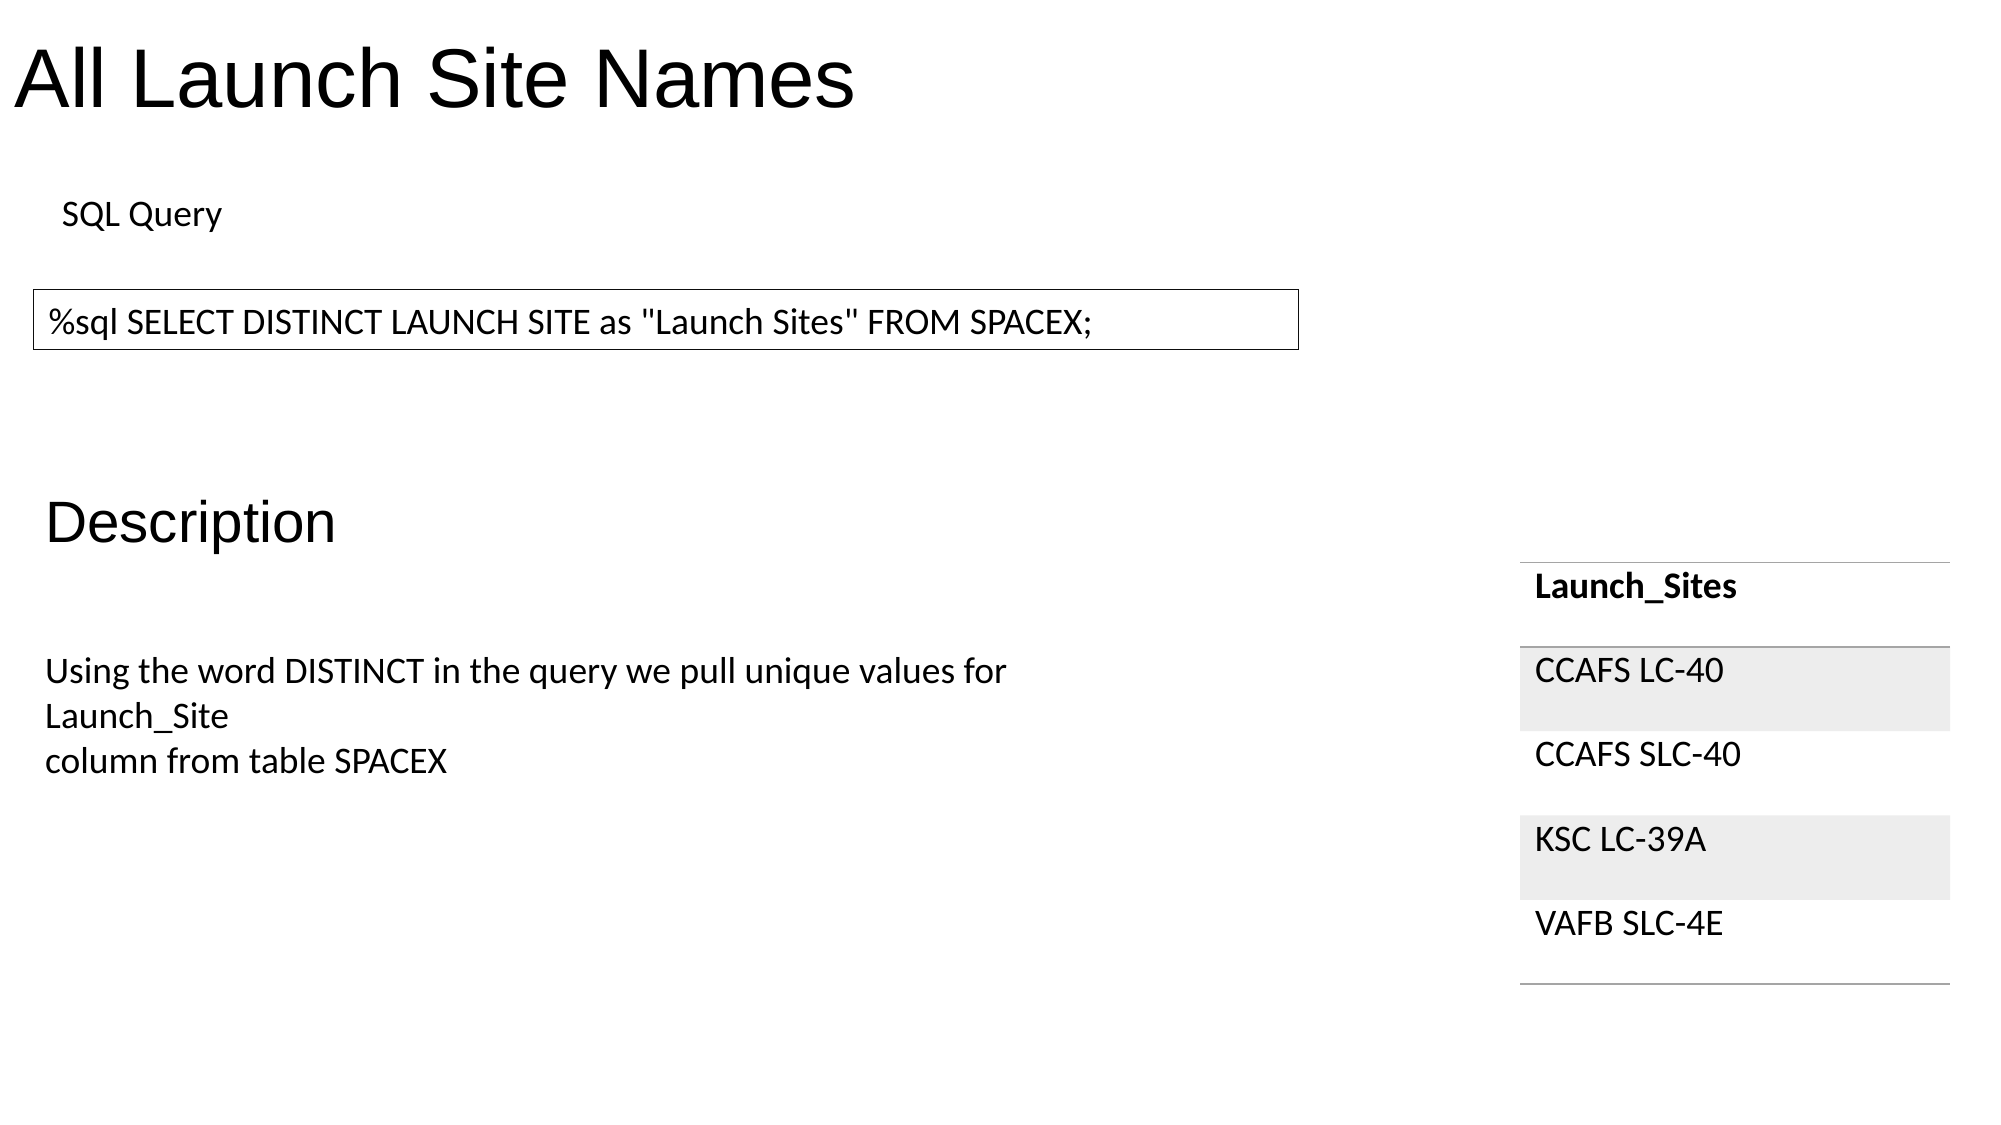

All Launch Site Names
SQL Query
%sql SELECT DISTINCT LAUNCH SITE as "Launch Sites" FROM SPACEX;
Description
| Launch\_Sites |
| --- |
| CCAFS LC-40 |
| CCAFS SLC-40 |
| KSC LC-39A |
| VAFB SLC-4E |
Using the word DISTINCT in the query we pull unique values for Launch_Site
column from table SPACEX